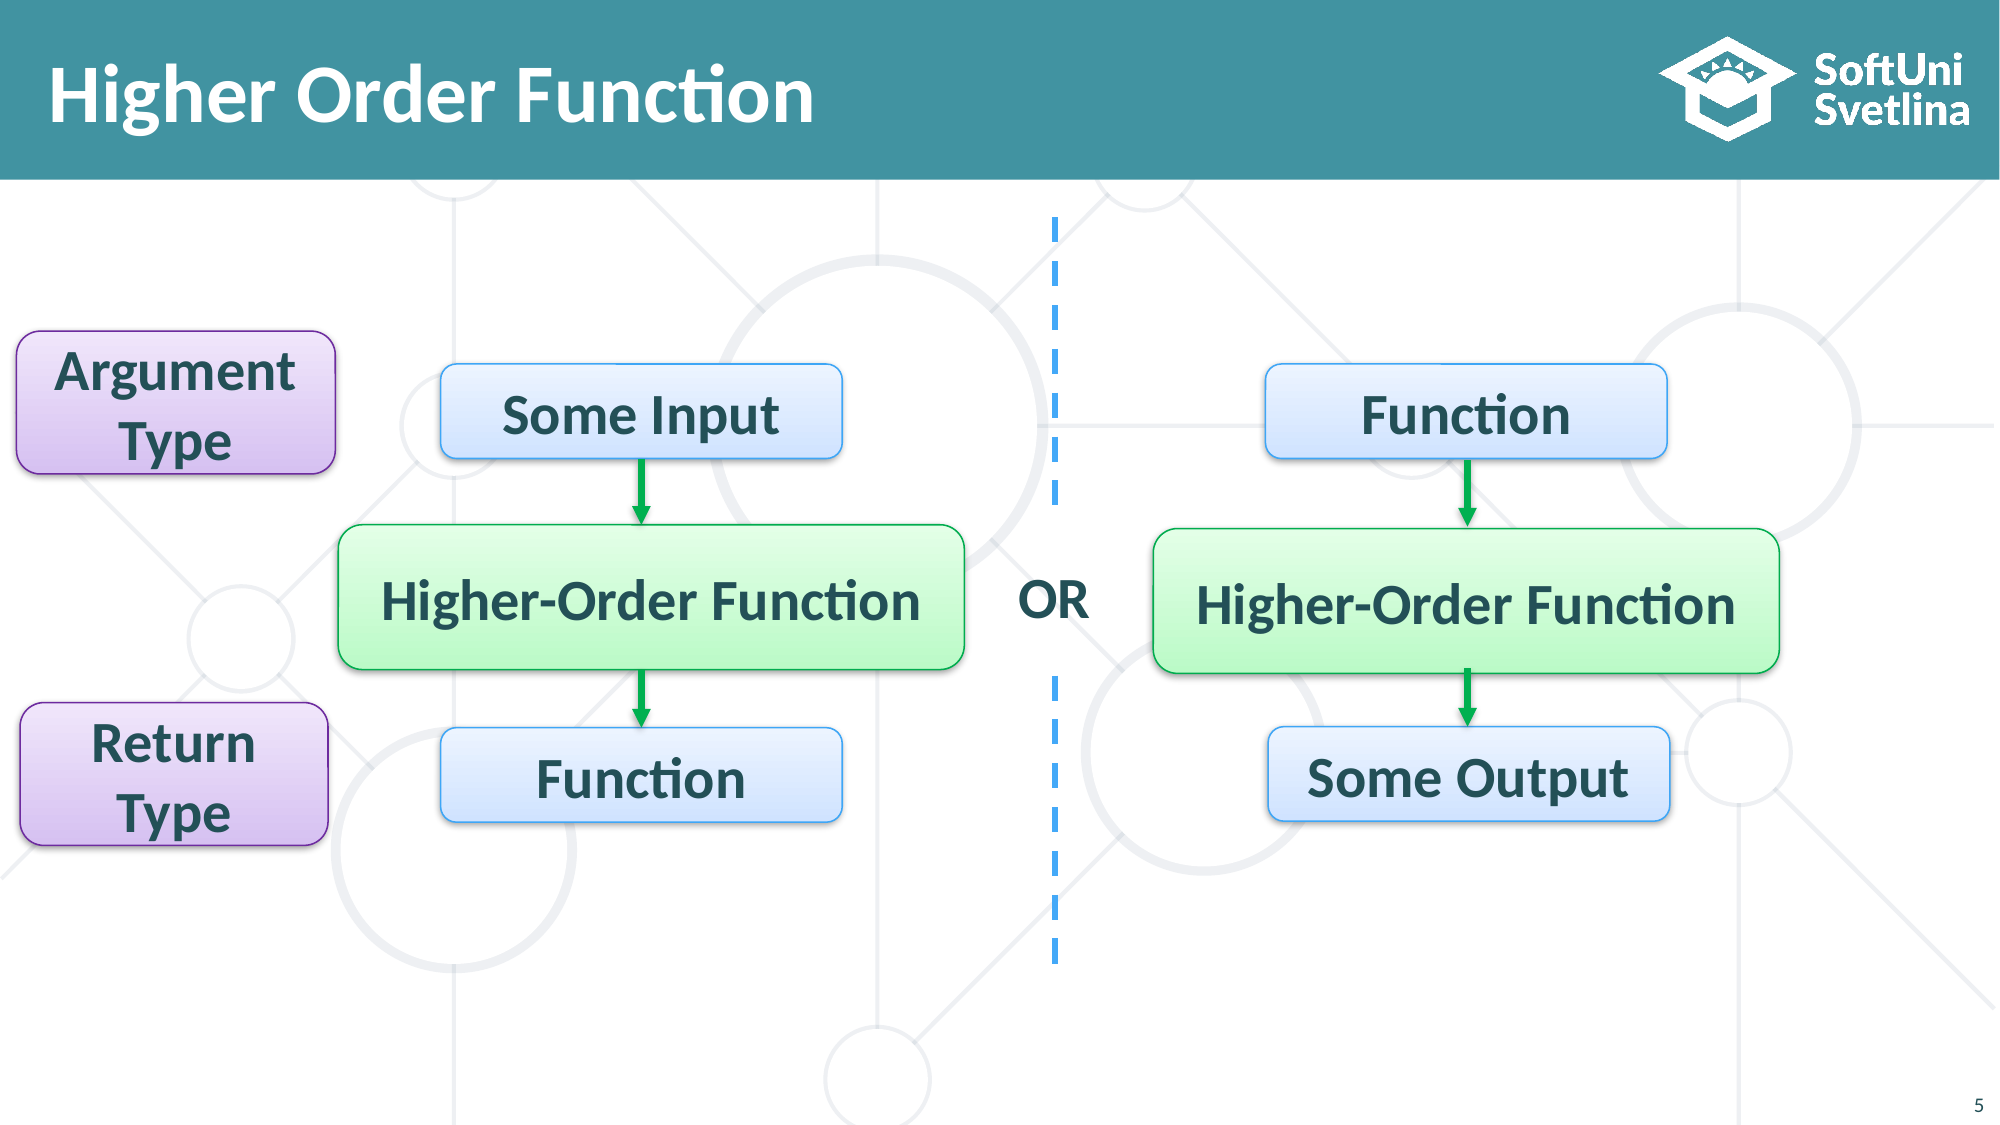

# Higher Order Function
Argument Type
Some Input
Function
Higher-Order Function
Higher-Order Function
OR
Return Type
Some Output
Function
5